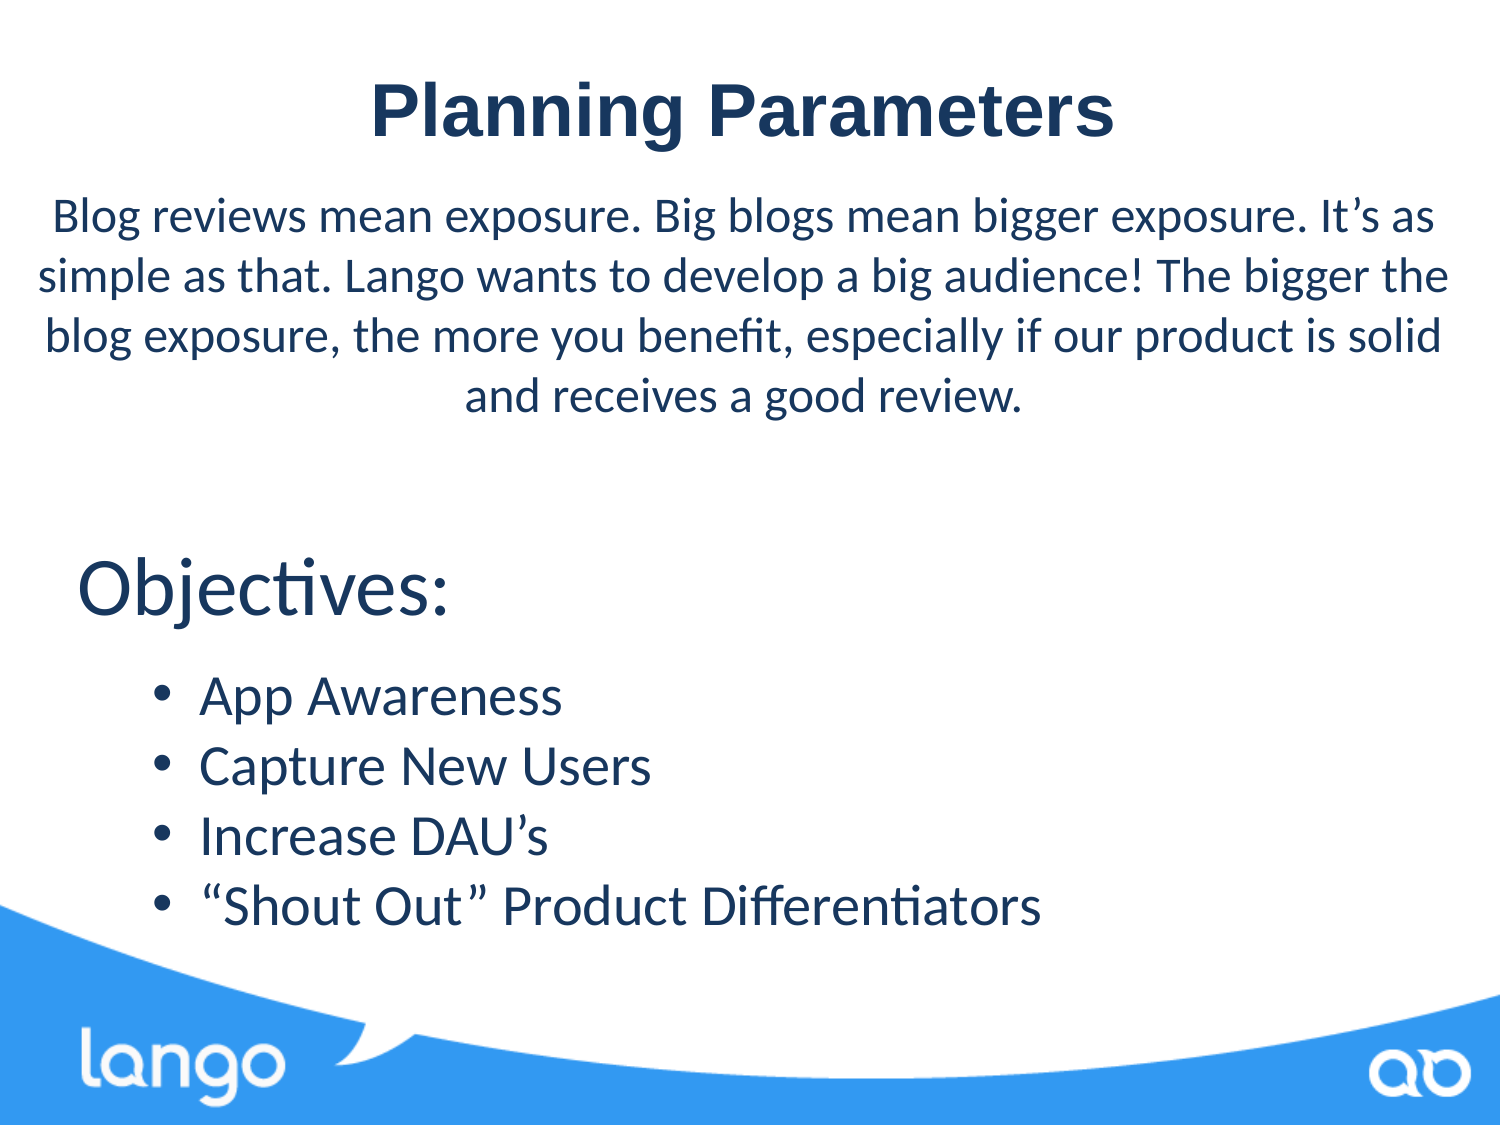

# Planning Parameters
Blog reviews mean exposure. Big blogs mean bigger exposure. It’s as simple as that. Lango wants to develop a big audience! The bigger the blog exposure, the more you benefit, especially if our product is solid and receives a good review.
Objectives:

App Awareness
Capture New Users
Increase DAU’s
“Shout Out” Product Differentiators